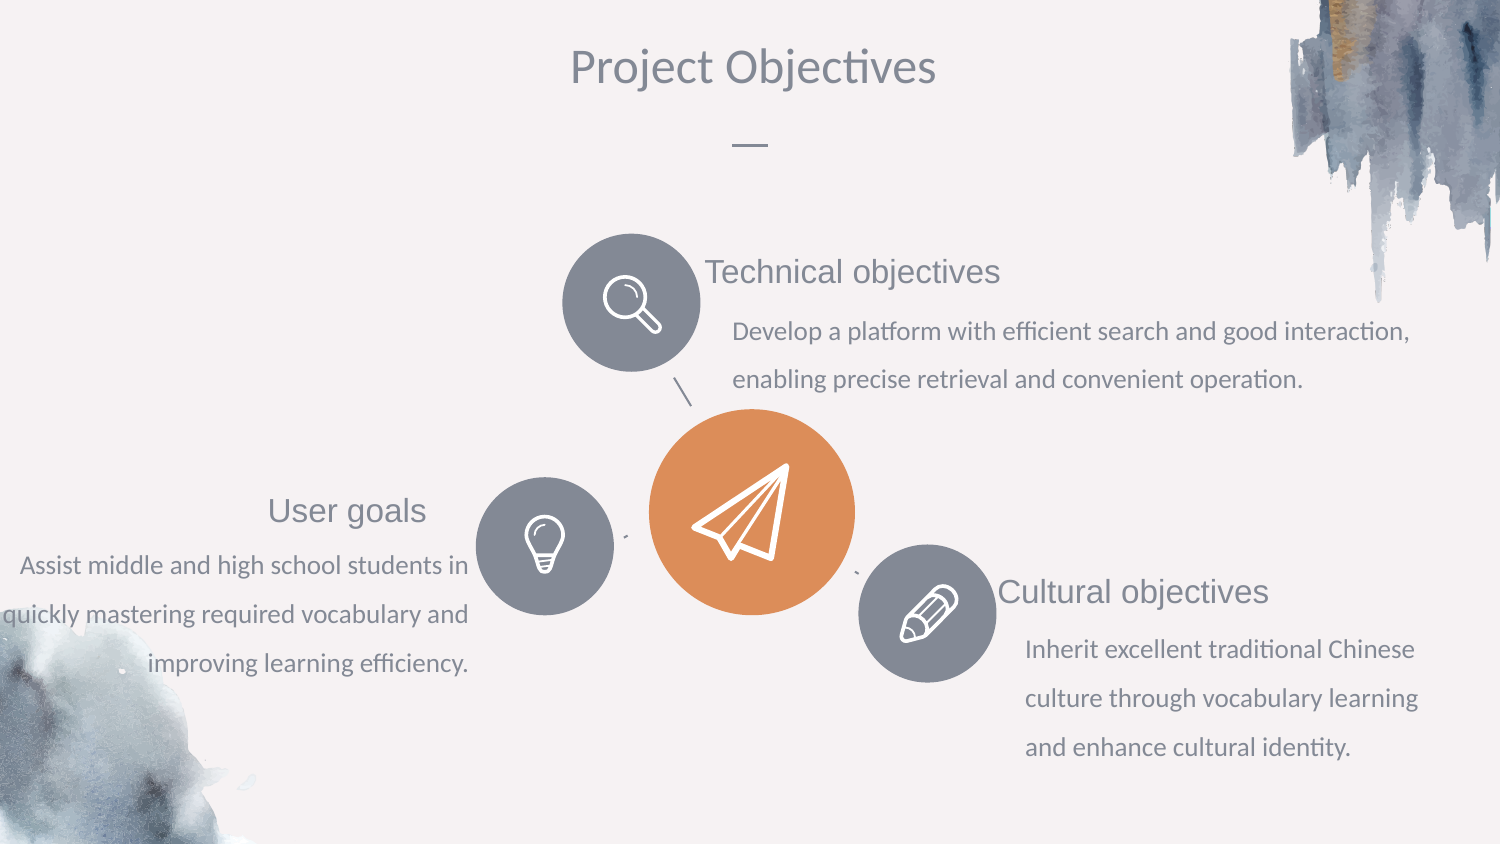

Project Objectives

Technical objectives

Develop a platform with efficient search and good interaction, enabling precise retrieval and convenient operation.

User goals

Assist middle and high school students in quickly mastering required vocabulary and improving learning efficiency.

Cultural objectives

Inherit excellent traditional Chinese culture through vocabulary learning and enhance cultural identity.